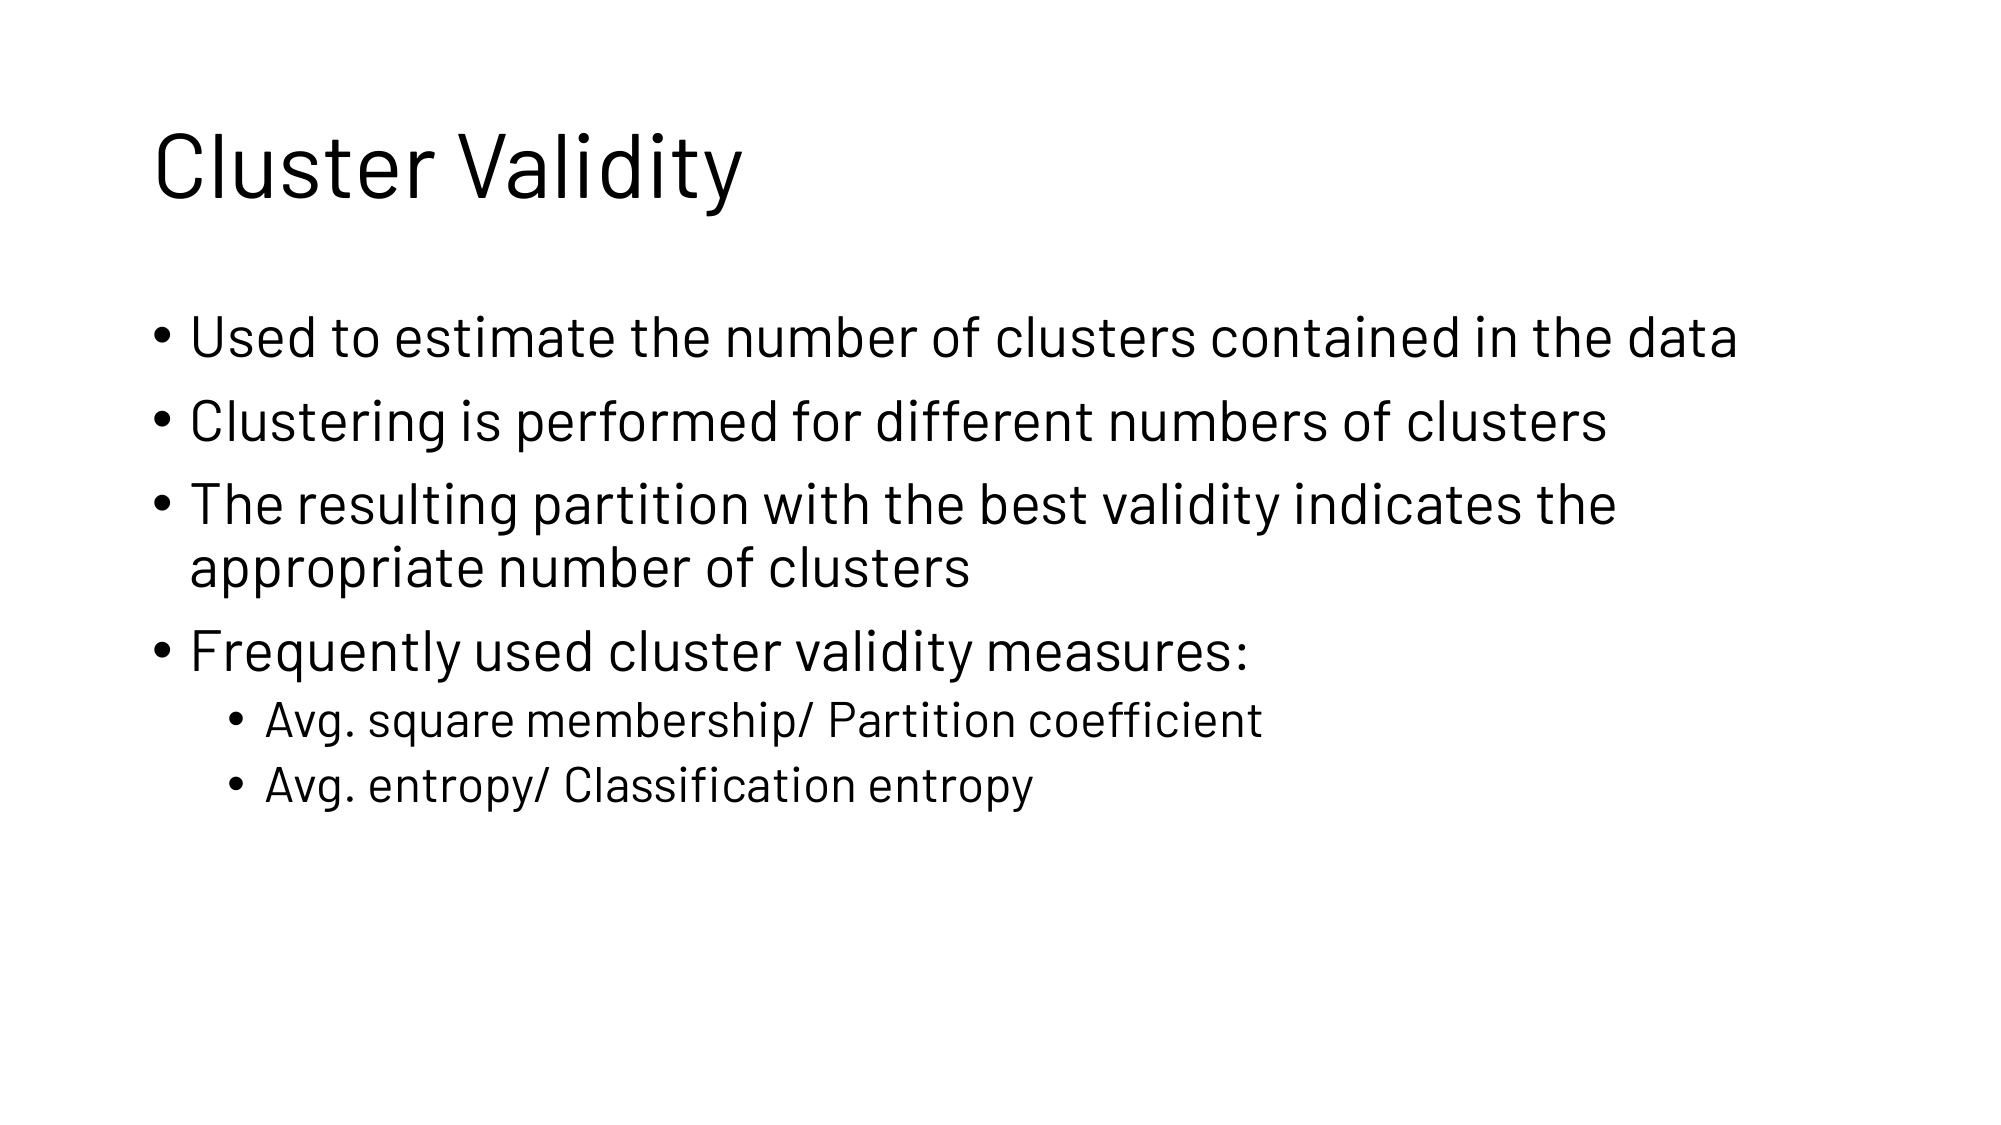

# Cluster Validity
Used to estimate the number of clusters contained in the data
Clustering is performed for different numbers of clusters
The resulting partition with the best validity indicates the appropriate number of clusters
Frequently used cluster validity measures:
Avg. square membership/ Partition coefficient
Avg. entropy/ Classification entropy